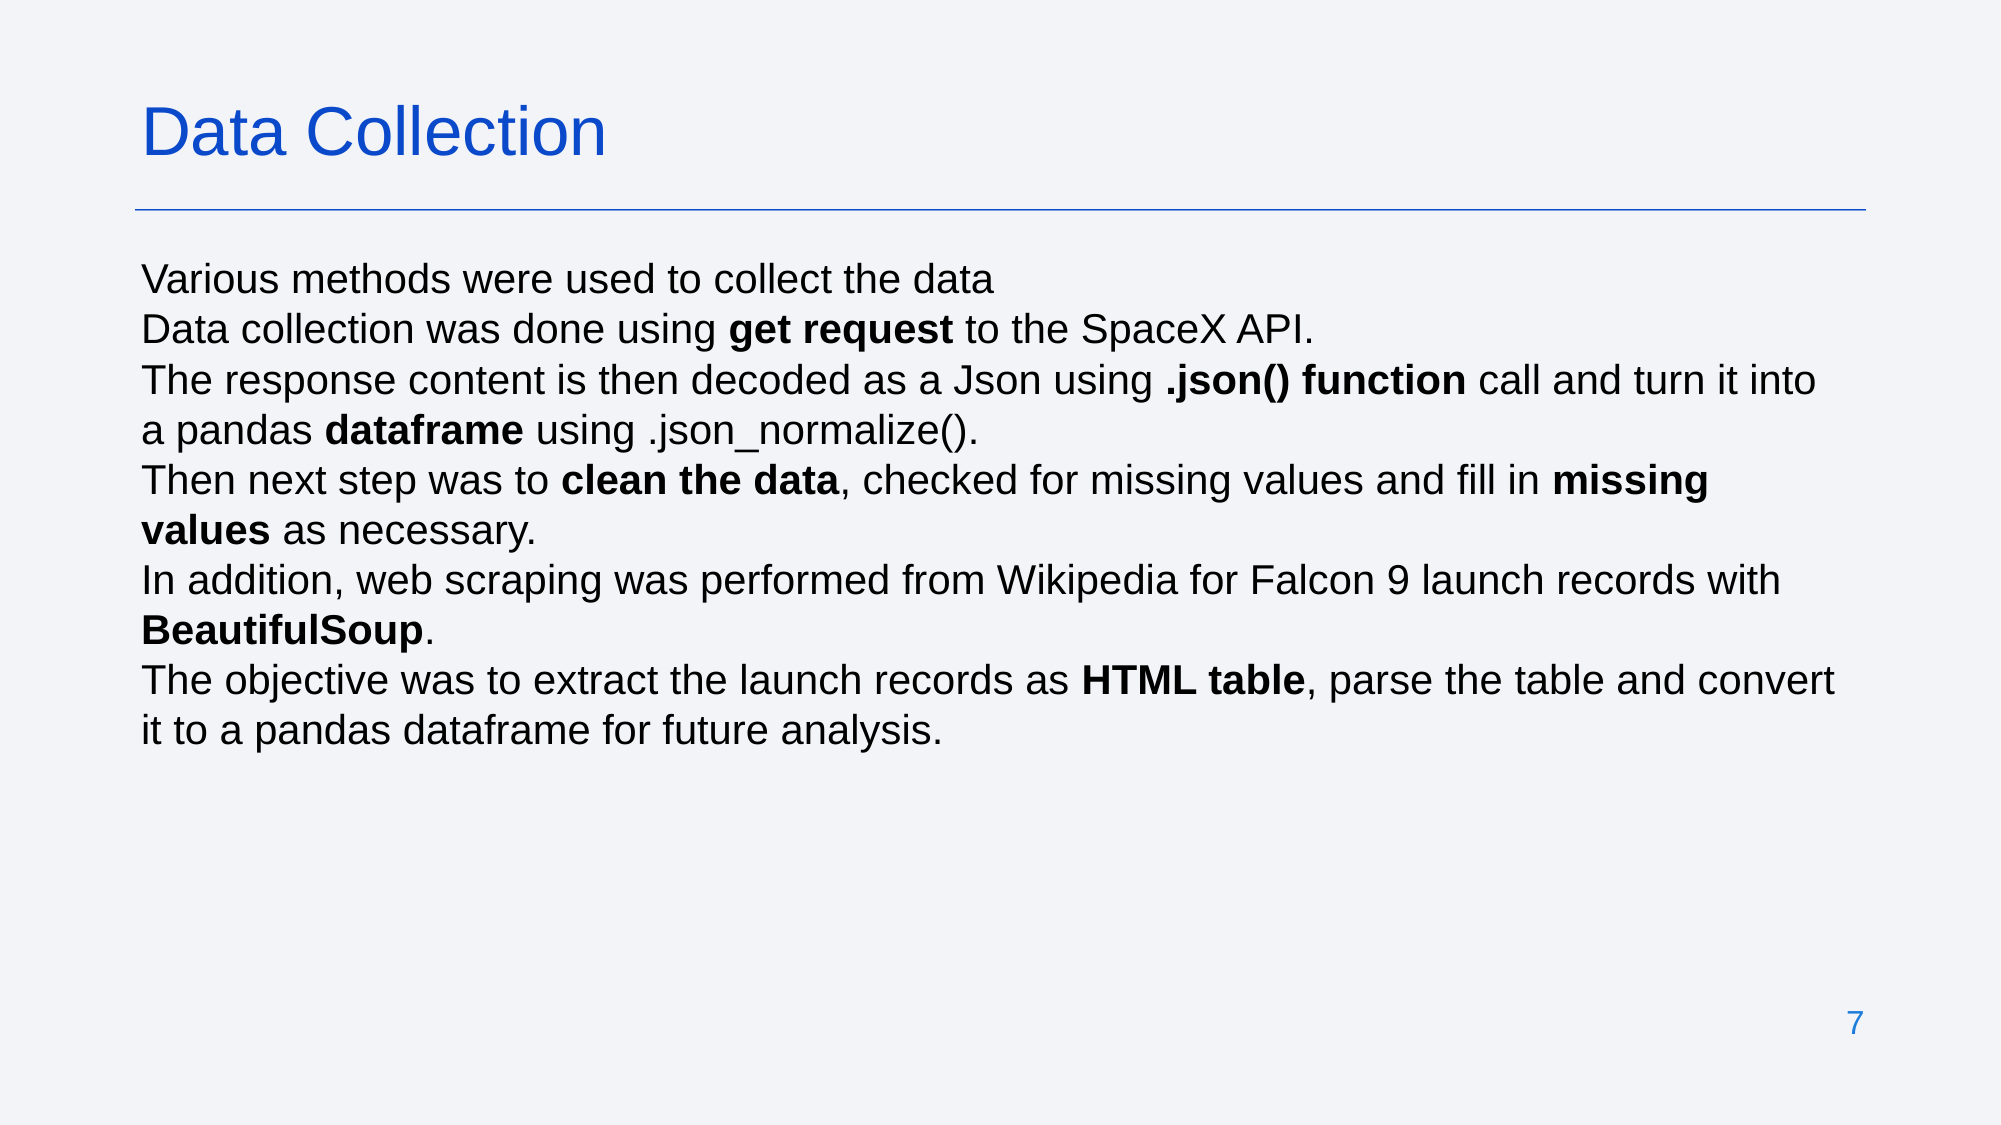

Data Collection
Various methods were used to collect the data
Data collection was done using get request to the SpaceX API.
The response content is then decoded as a Json using .json() function call and turn it into a pandas dataframe using .json_normalize().
Then next step was to clean the data, checked for missing values and fill in missing values as necessary.
In addition, web scraping was performed from Wikipedia for Falcon 9 launch records with BeautifulSoup.
The objective was to extract the launch records as HTML table, parse the table and convert it to a pandas dataframe for future analysis.
7